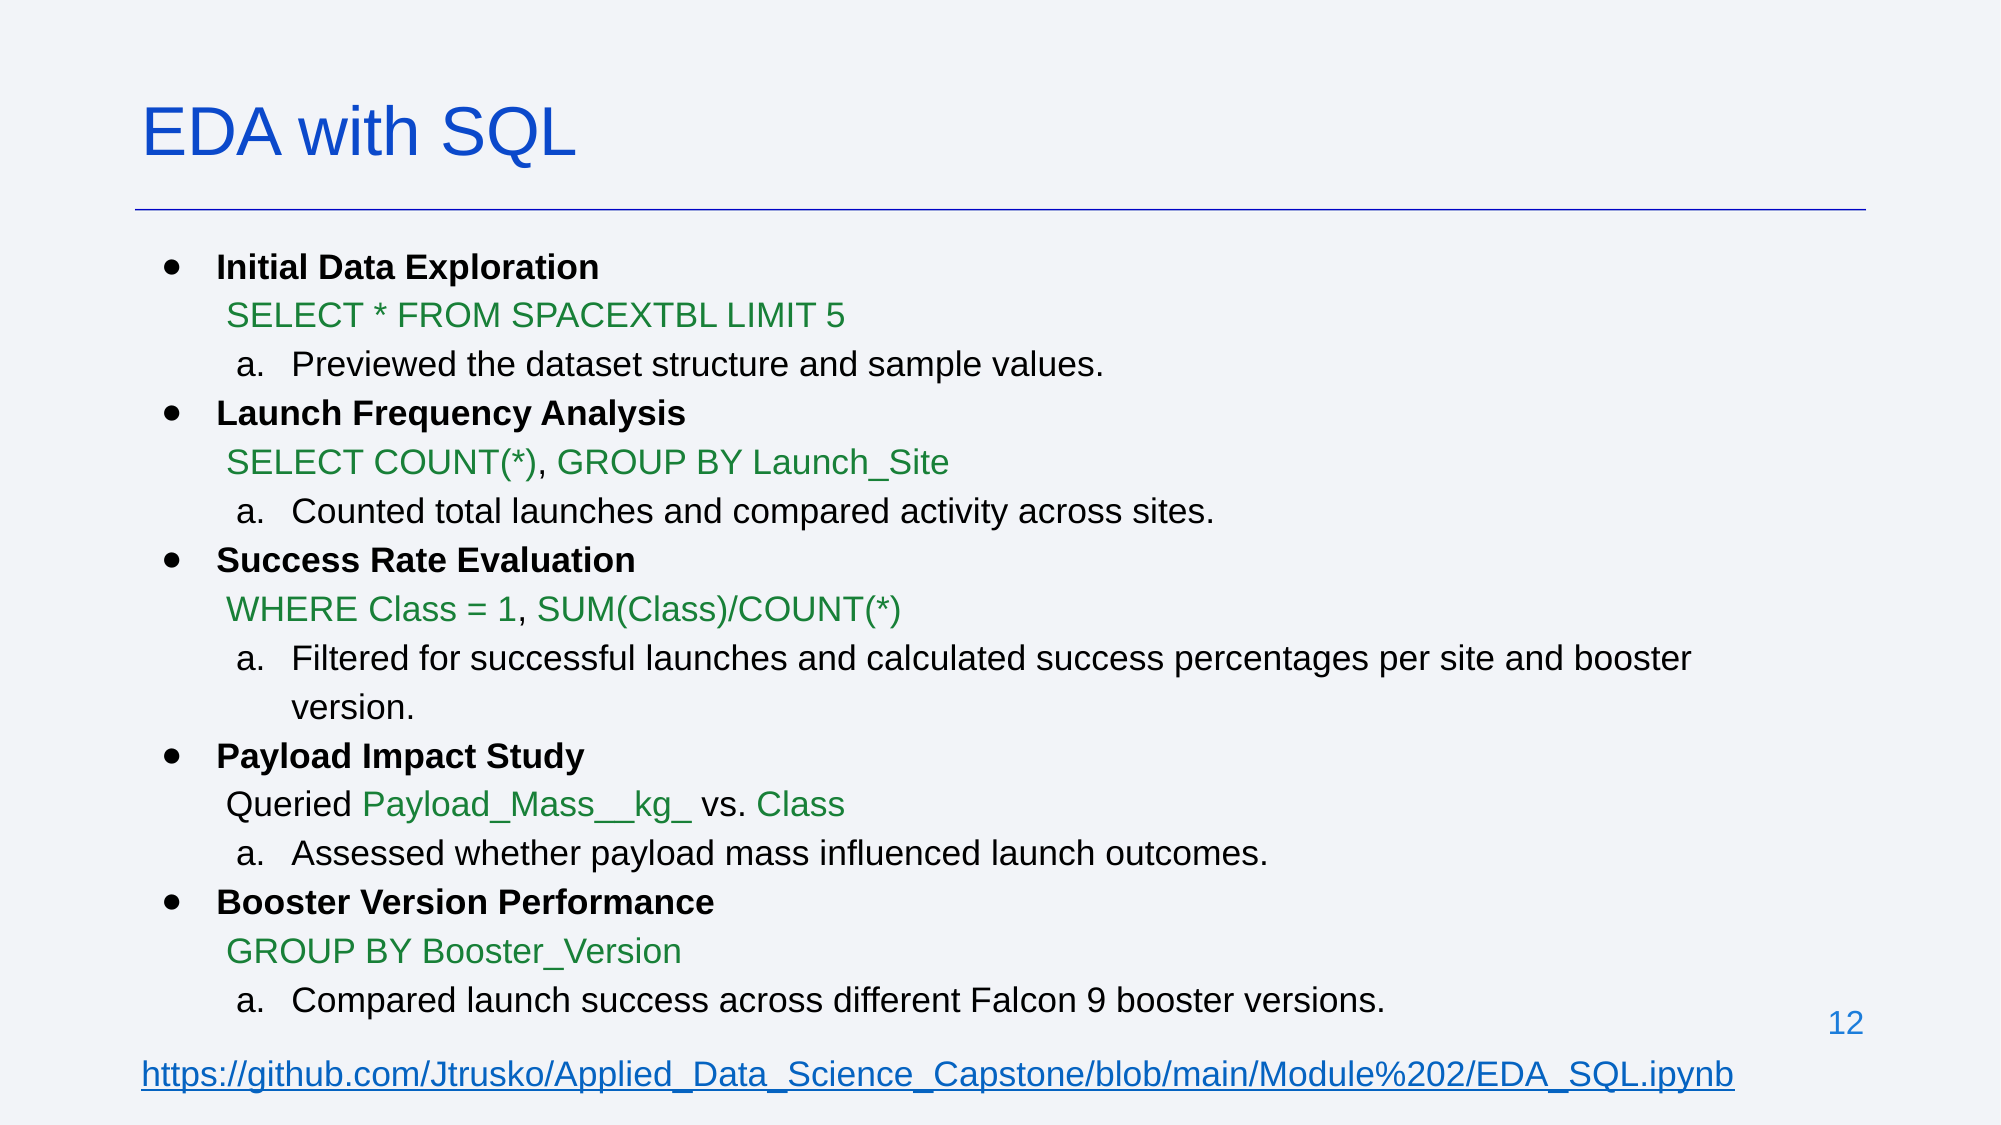

EDA with SQL
Initial Data Exploration
 SELECT * FROM SPACEXTBL LIMIT 5
Previewed the dataset structure and sample values.
Launch Frequency Analysis
 SELECT COUNT(*), GROUP BY Launch_Site
Counted total launches and compared activity across sites.
Success Rate Evaluation
 WHERE Class = 1, SUM(Class)/COUNT(*)
Filtered for successful launches and calculated success percentages per site and booster version.
Payload Impact Study
 Queried Payload_Mass__kg_ vs. Class
Assessed whether payload mass influenced launch outcomes.
Booster Version Performance
 GROUP BY Booster_Version
Compared launch success across different Falcon 9 booster versions.
https://github.com/Jtrusko/Applied_Data_Science_Capstone/blob/main/Module%202/EDA_SQL.ipynb

12